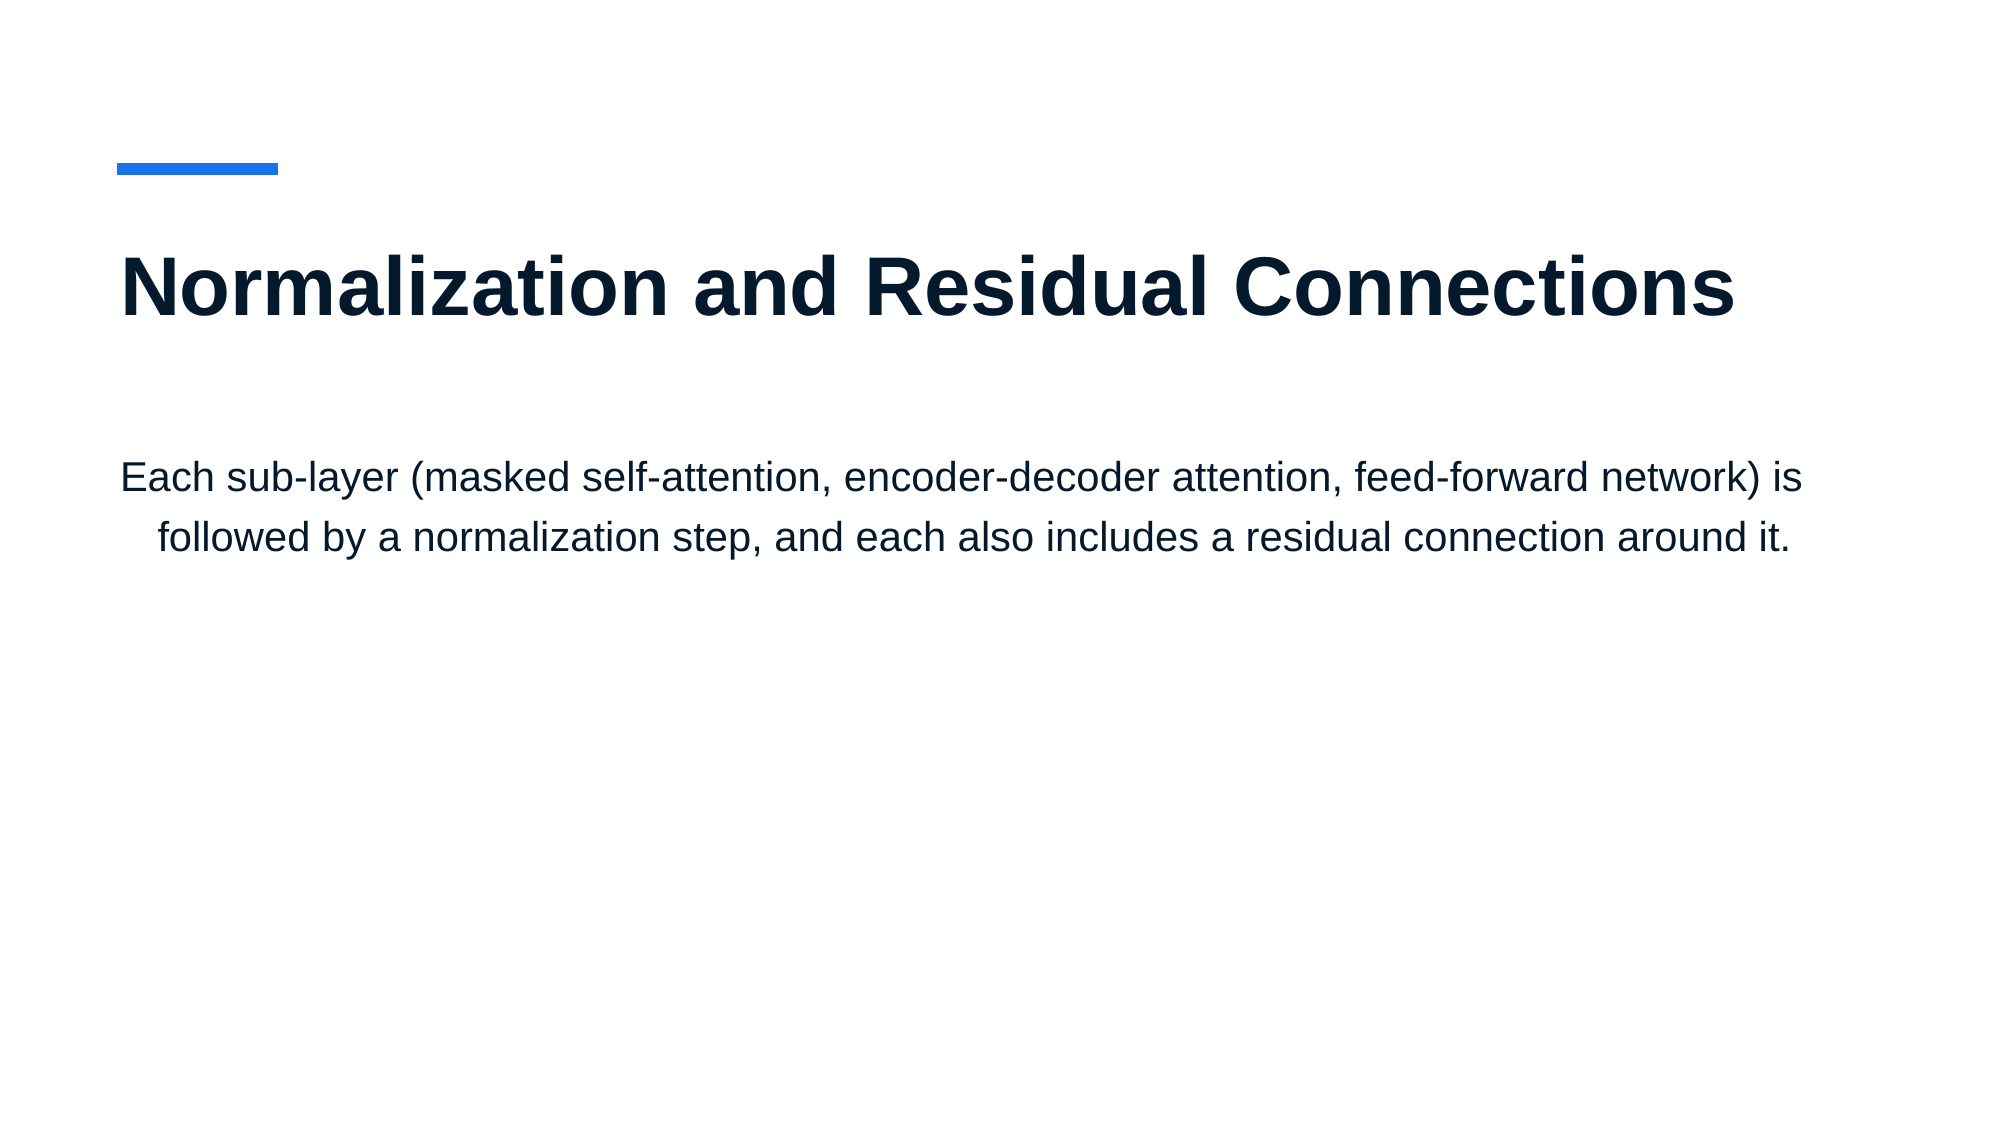

# Normalization and Residual Connections
Each sub-layer (masked self-attention, encoder-decoder attention, feed-forward network) is followed by a normalization step, and each also includes a residual connection around it.